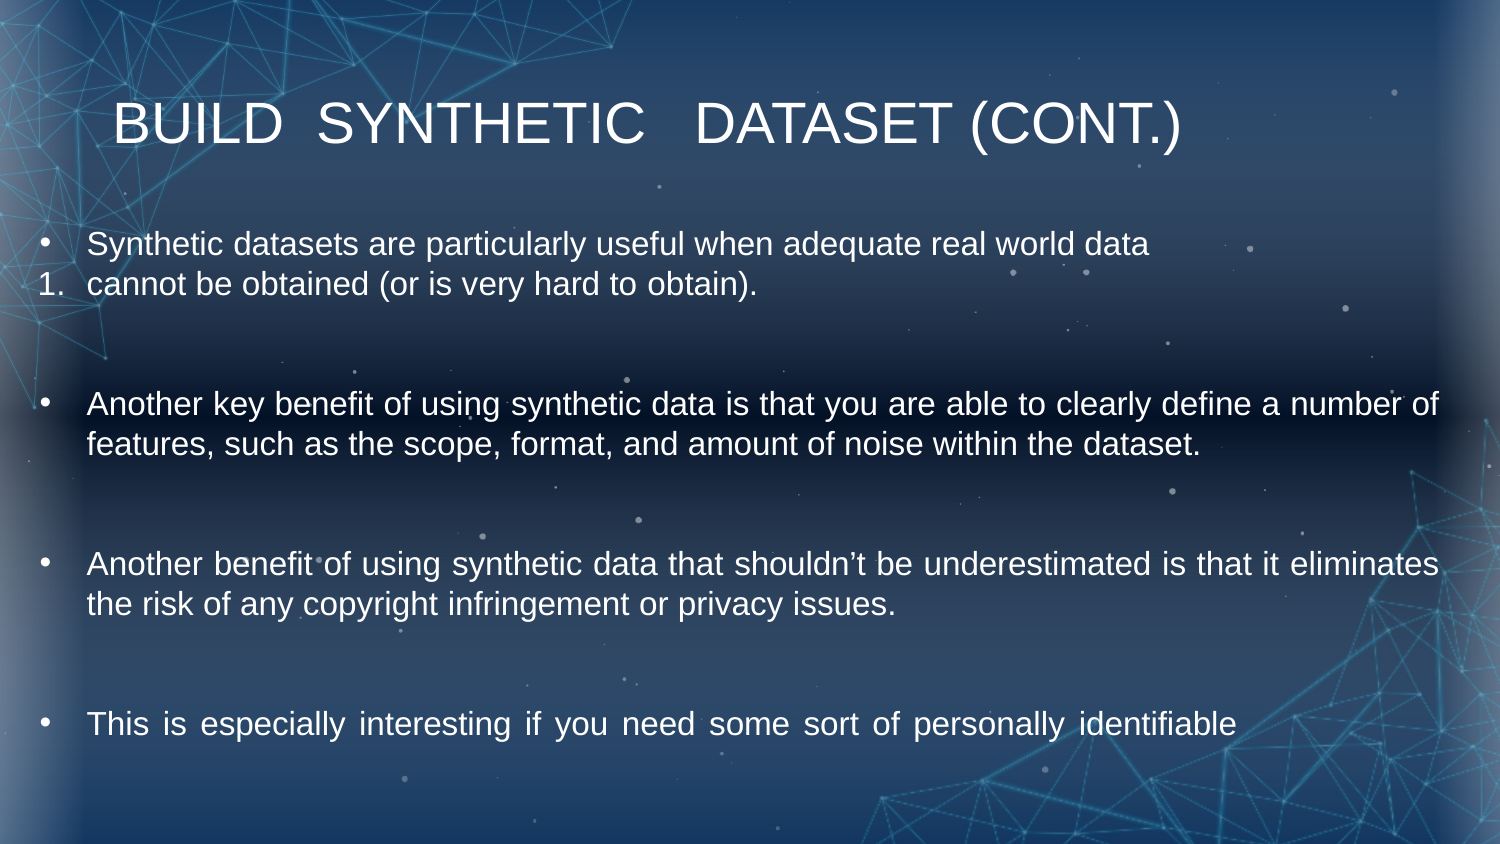

# BUILD  SYNTHETIC   DATASET (CONT.)
Synthetic datasets are particularly useful when adequate real world data
cannot be obtained (or is very hard to obtain).

Another key benefit of using synthetic data is that you are able to clearly define a number of features, such as the scope, format, and amount of noise within the dataset.

Another benefit of using synthetic data that shouldn’t be underestimated is that it eliminates the risk of any copyright infringement or privacy issues.

This is especially interesting if you need some sort of personally identifiable